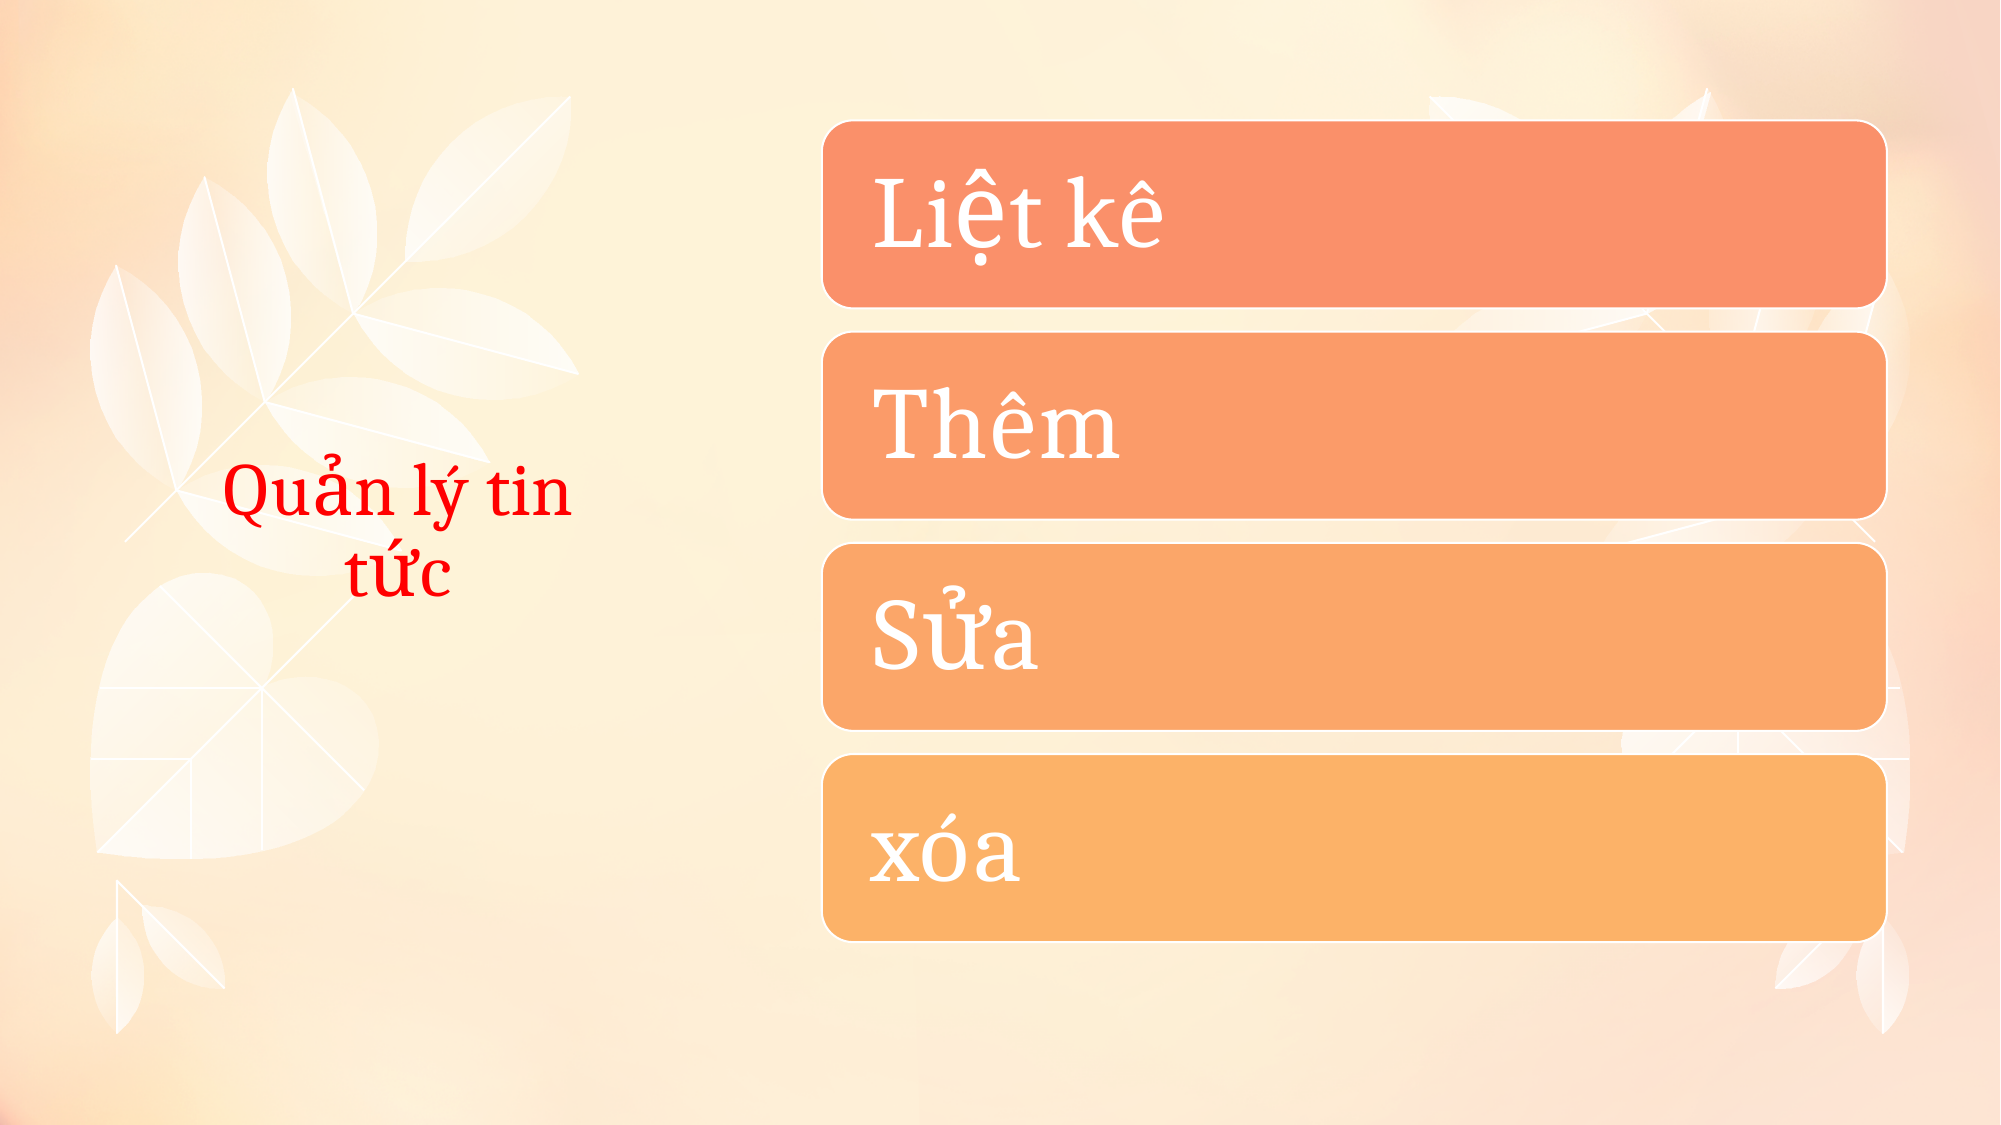

# Quản lý tin tức
Liệt kê
Thêm
Sửa
xóa